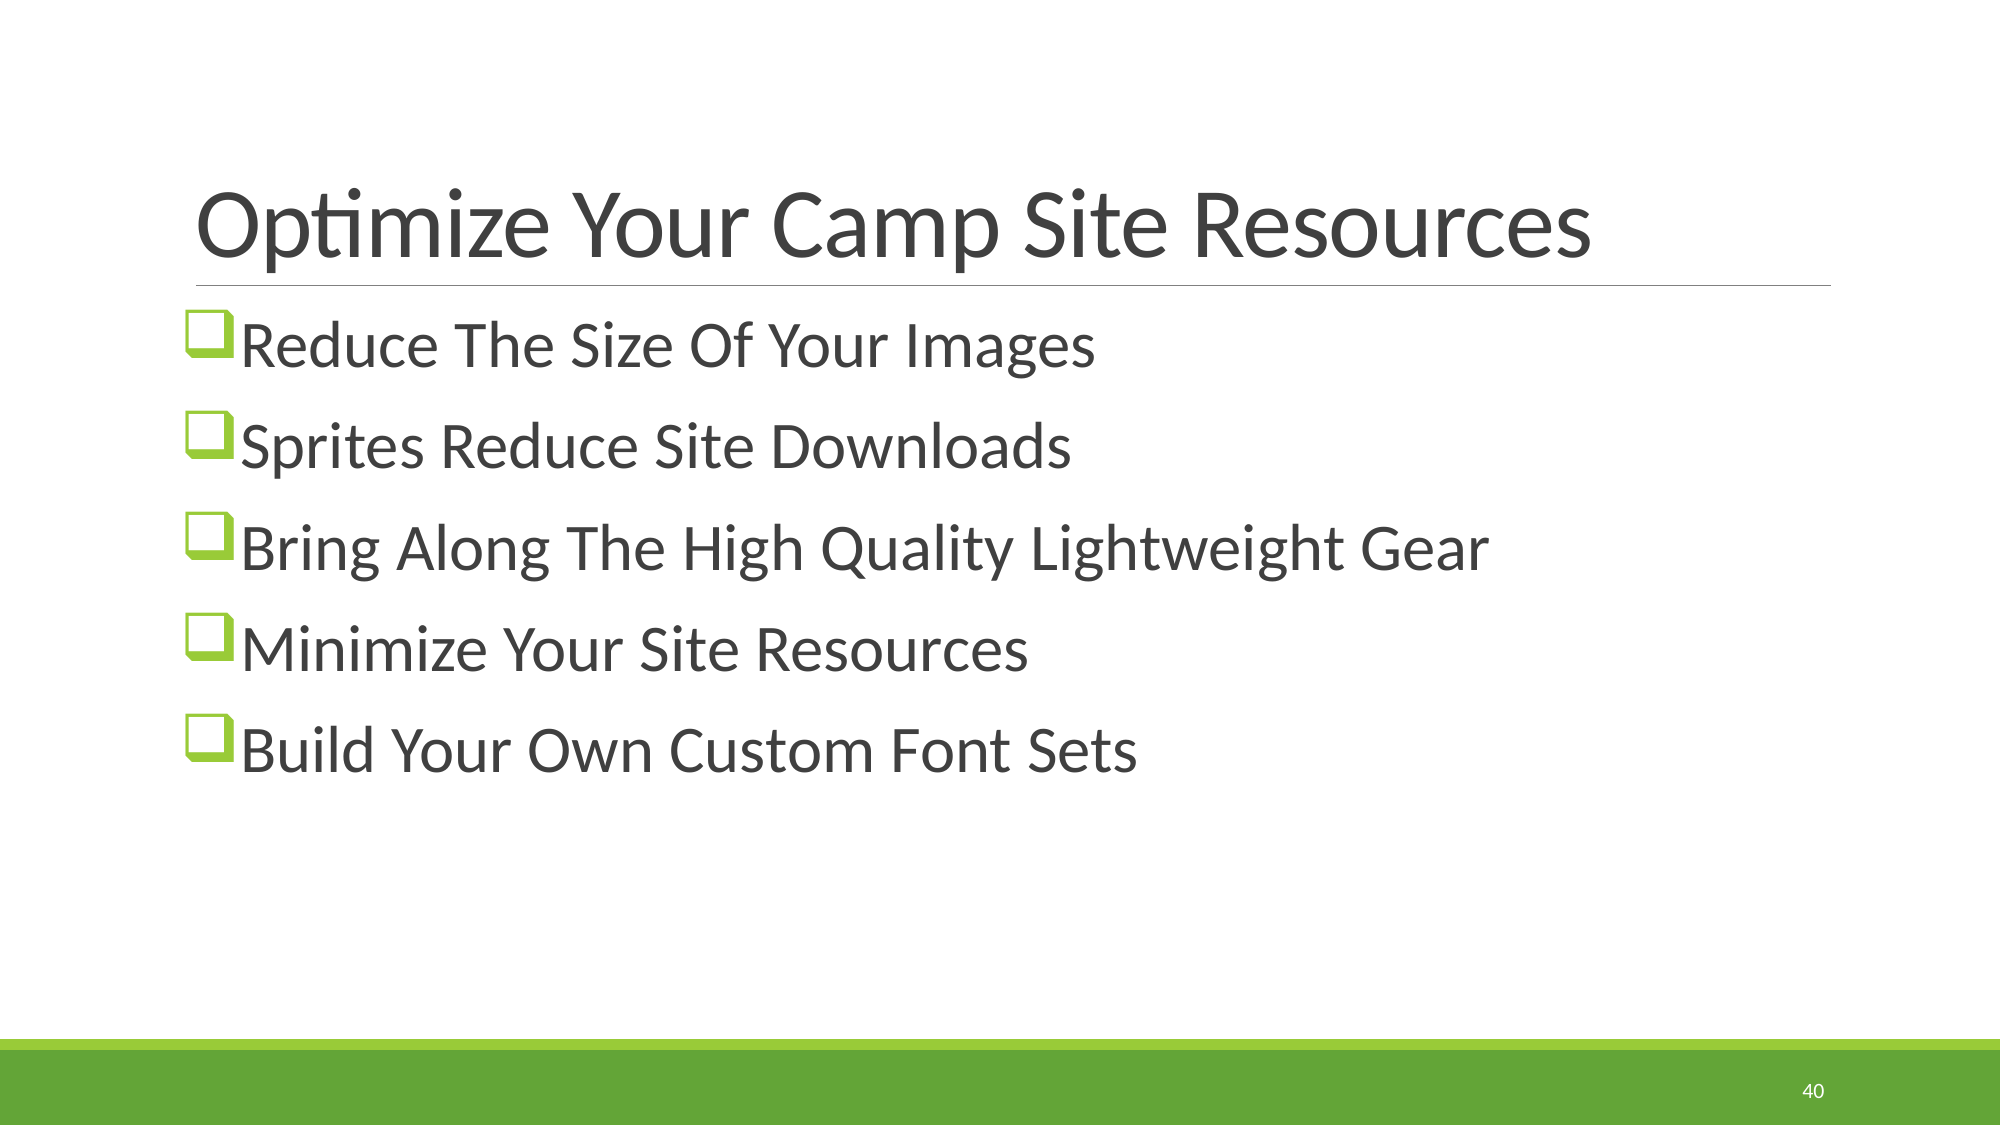

# Optimize Your Camp Site Resources
Reduce The Size Of Your Images
Sprites Reduce Site Downloads
Bring Along The High Quality Lightweight Gear
Minimize Your Site Resources
Build Your Own Custom Font Sets
40